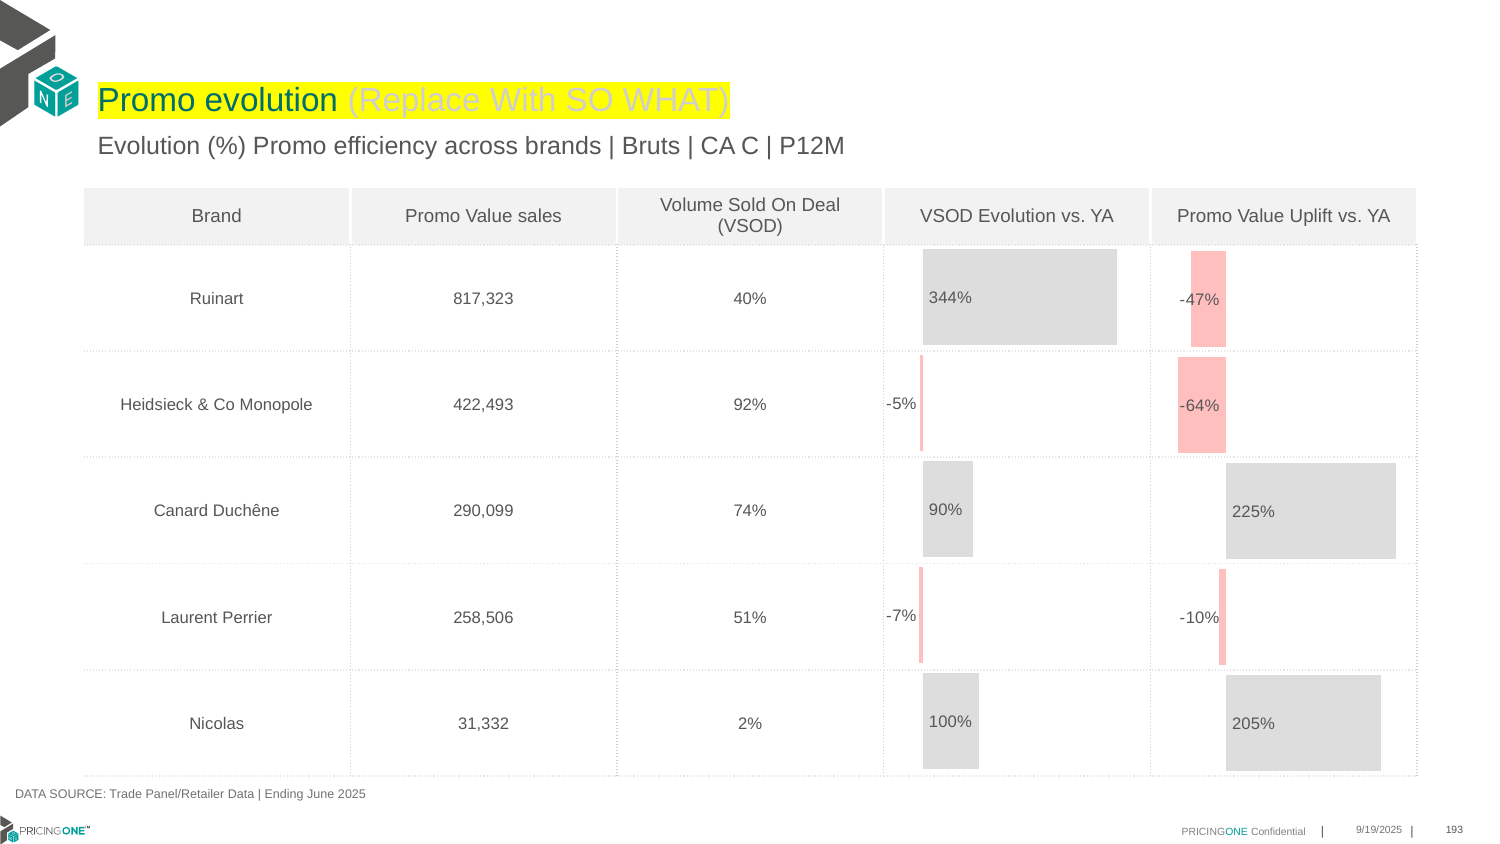

# Promo evolution (Replace With SO WHAT)
Evolution (%) Promo efficiency across brands | Bruts | CA C | P12M
| Brand | Promo Value sales | Volume Sold On Deal (VSOD) | VSOD Evolution vs. YA | Promo Value Uplift vs. YA |
| --- | --- | --- | --- | --- |
| Ruinart | 817,323 | 40% |  |  |
| Heidsieck & Co Monopole | 422,493 | 92% |  |  |
| Canard Duchêne | 290,099 | 74% |  |  |
| Laurent Perrier | 258,506 | 51% |  |  |
| Nicolas | 31,332 | 2% |  |  |

### Chart

| Category | VSOD Evaluation vs YA |
|---|---|
| Ruinart | 3.444 |
| Heidsieck & Co Monopole | -0.052000000000000046 |
| Canard Duchêne | 0.897 |
| Laurent Perrier | -0.07299999999999995 |
| Nicolas | 1.0 |

### Chart

| Category | Promo Value Uplift vs YA |
|---|---|
| Ruinart | -0.4692827889871245 |
| Heidsieck & Co Monopole | -0.640643072841993 |
| Canard Duchêne | 2.251992755482619 |
| Laurent Perrier | -0.0967172213834383 |
| Nicolas | 2.0540139872019347 |
DATA SOURCE: Trade Panel/Retailer Data | Ending June 2025

9/19/2025
193